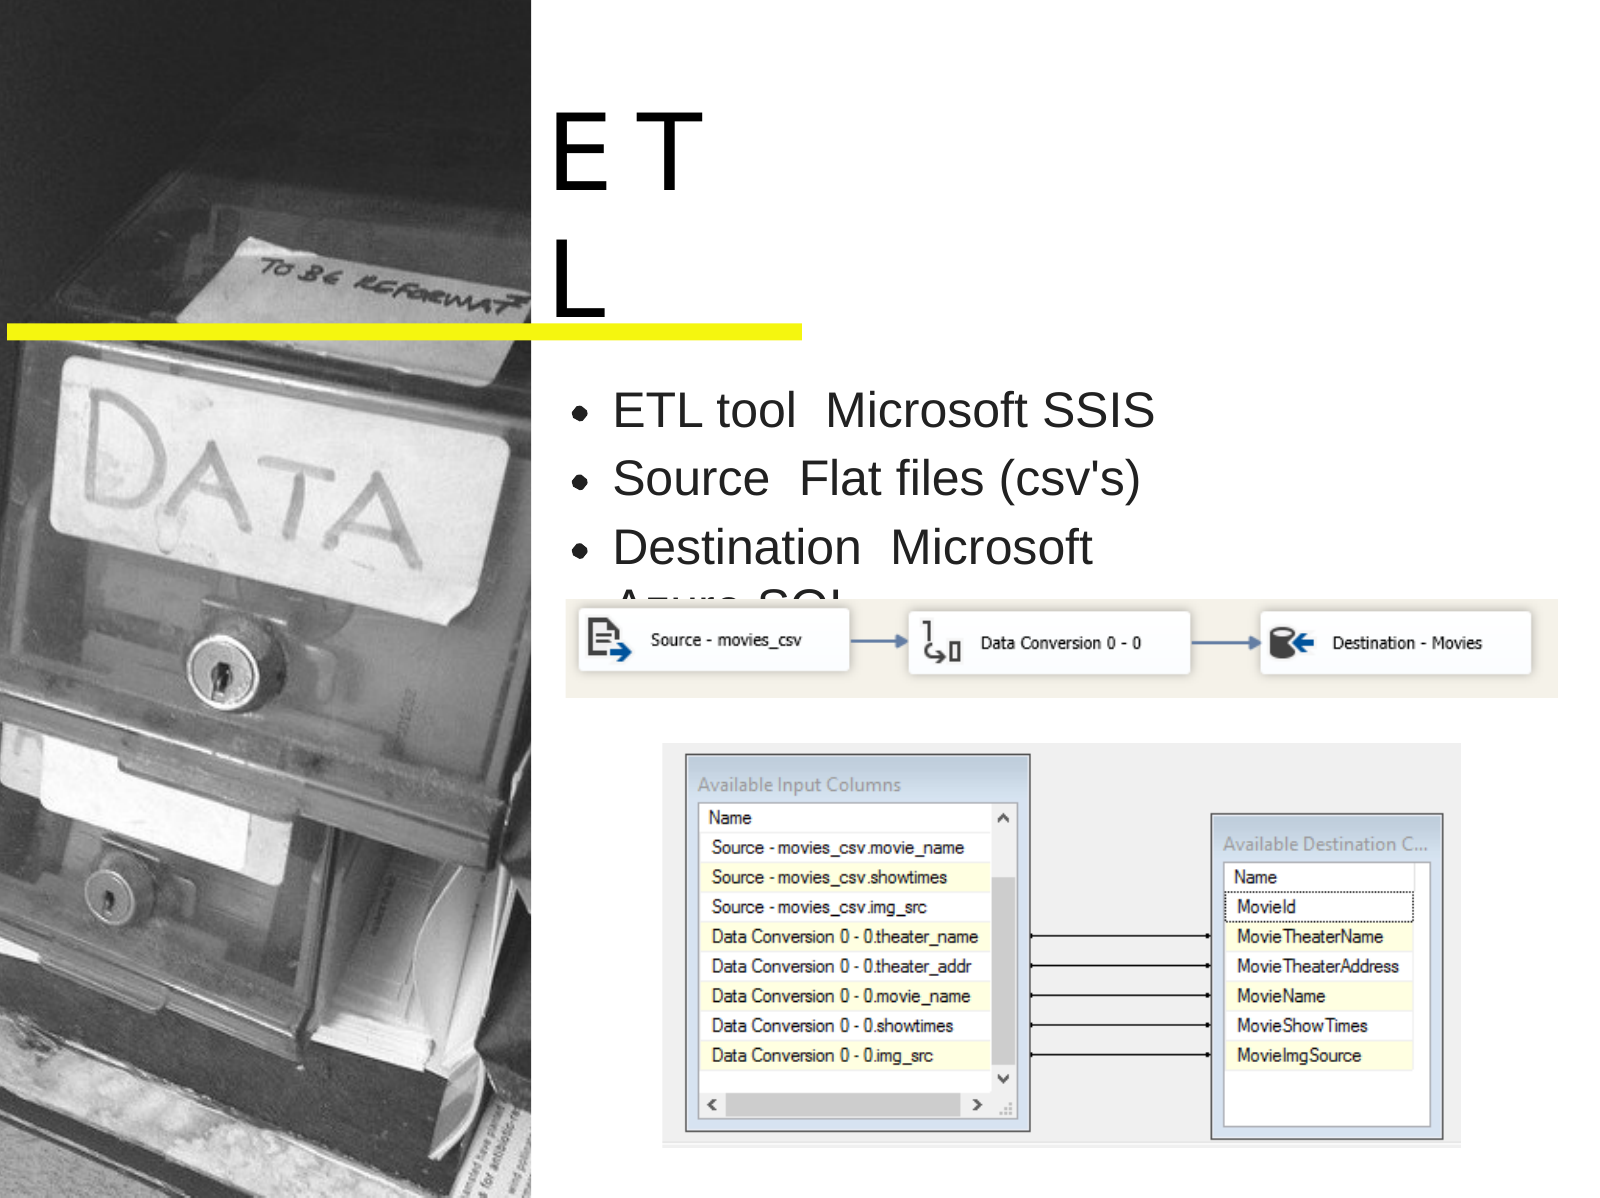

E T L

# ETL tool ­ Microsoft SSIS  Source ­ Flat files (csv's)
Destination ­ Microsoft Azure SQL